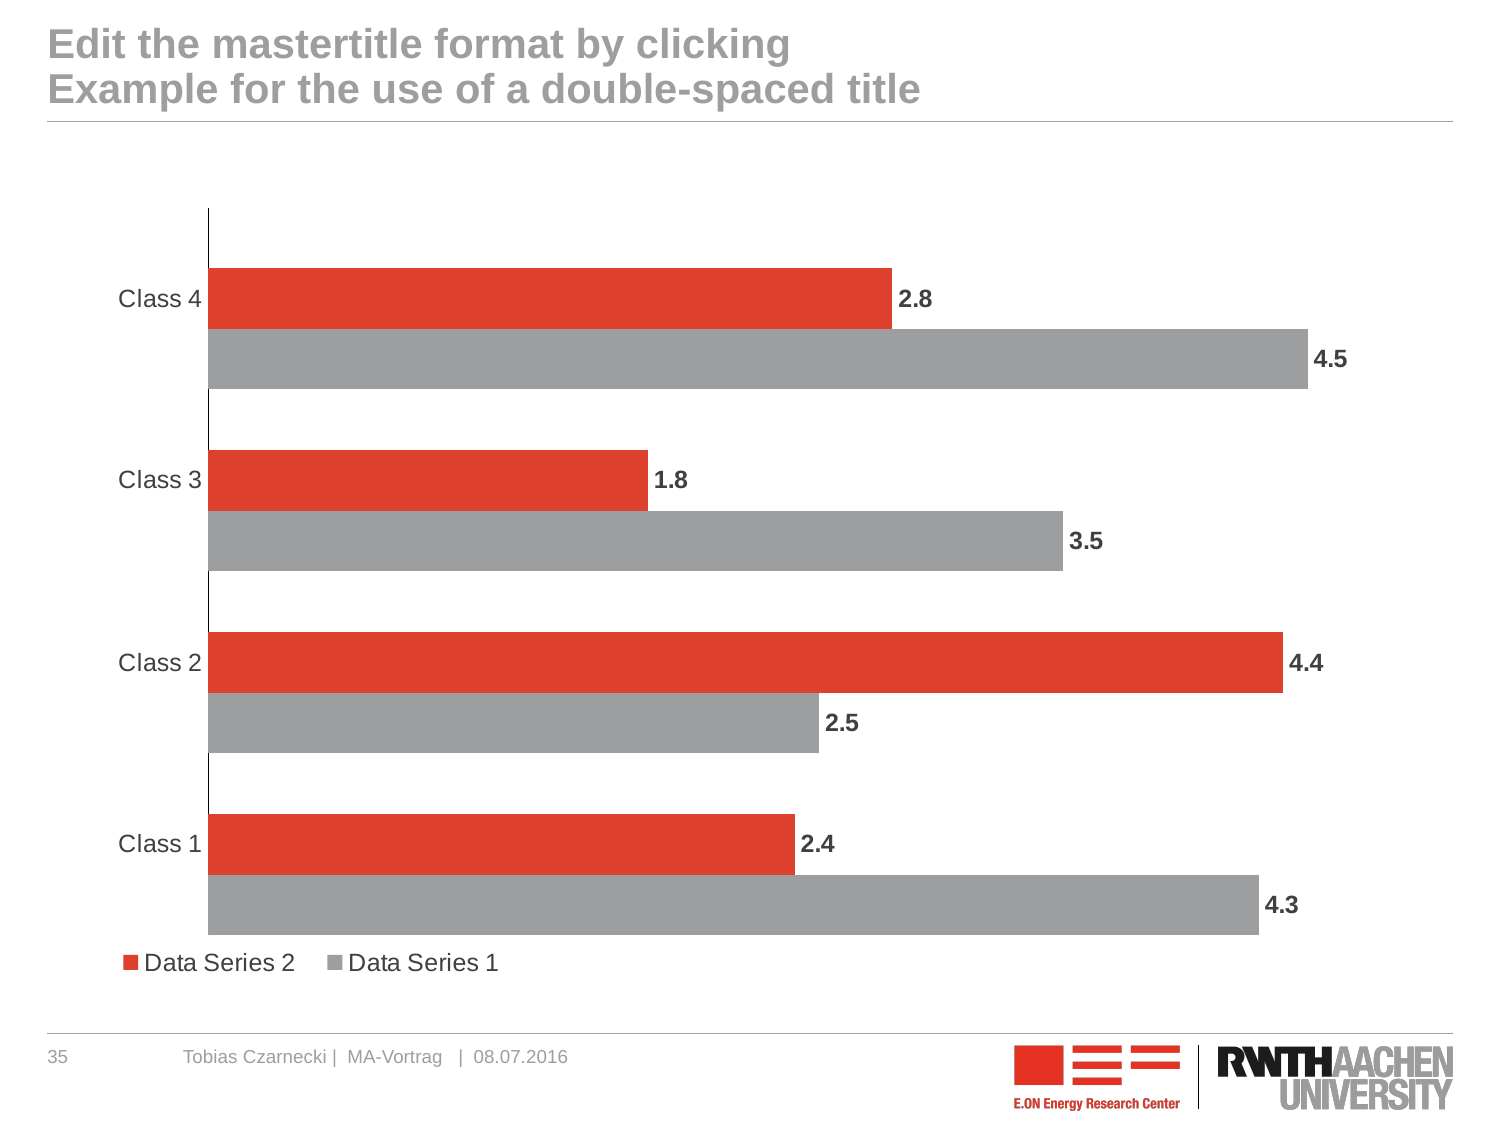

# Edit the mastertitle format by clicking Example for the use of a double-spaced title

### Chart

| Category | Data Series 1 | Data Series 2 | Data Series 3 |
|---|---|---|---|
| Class 1 | 4.3 | 2.4 | None |
| Class 2 | 2.5 | 4.4 | None |
| Class 3 | 3.5 | 1.8 | None |
| Class 4 | 4.5 | 2.8 | None |